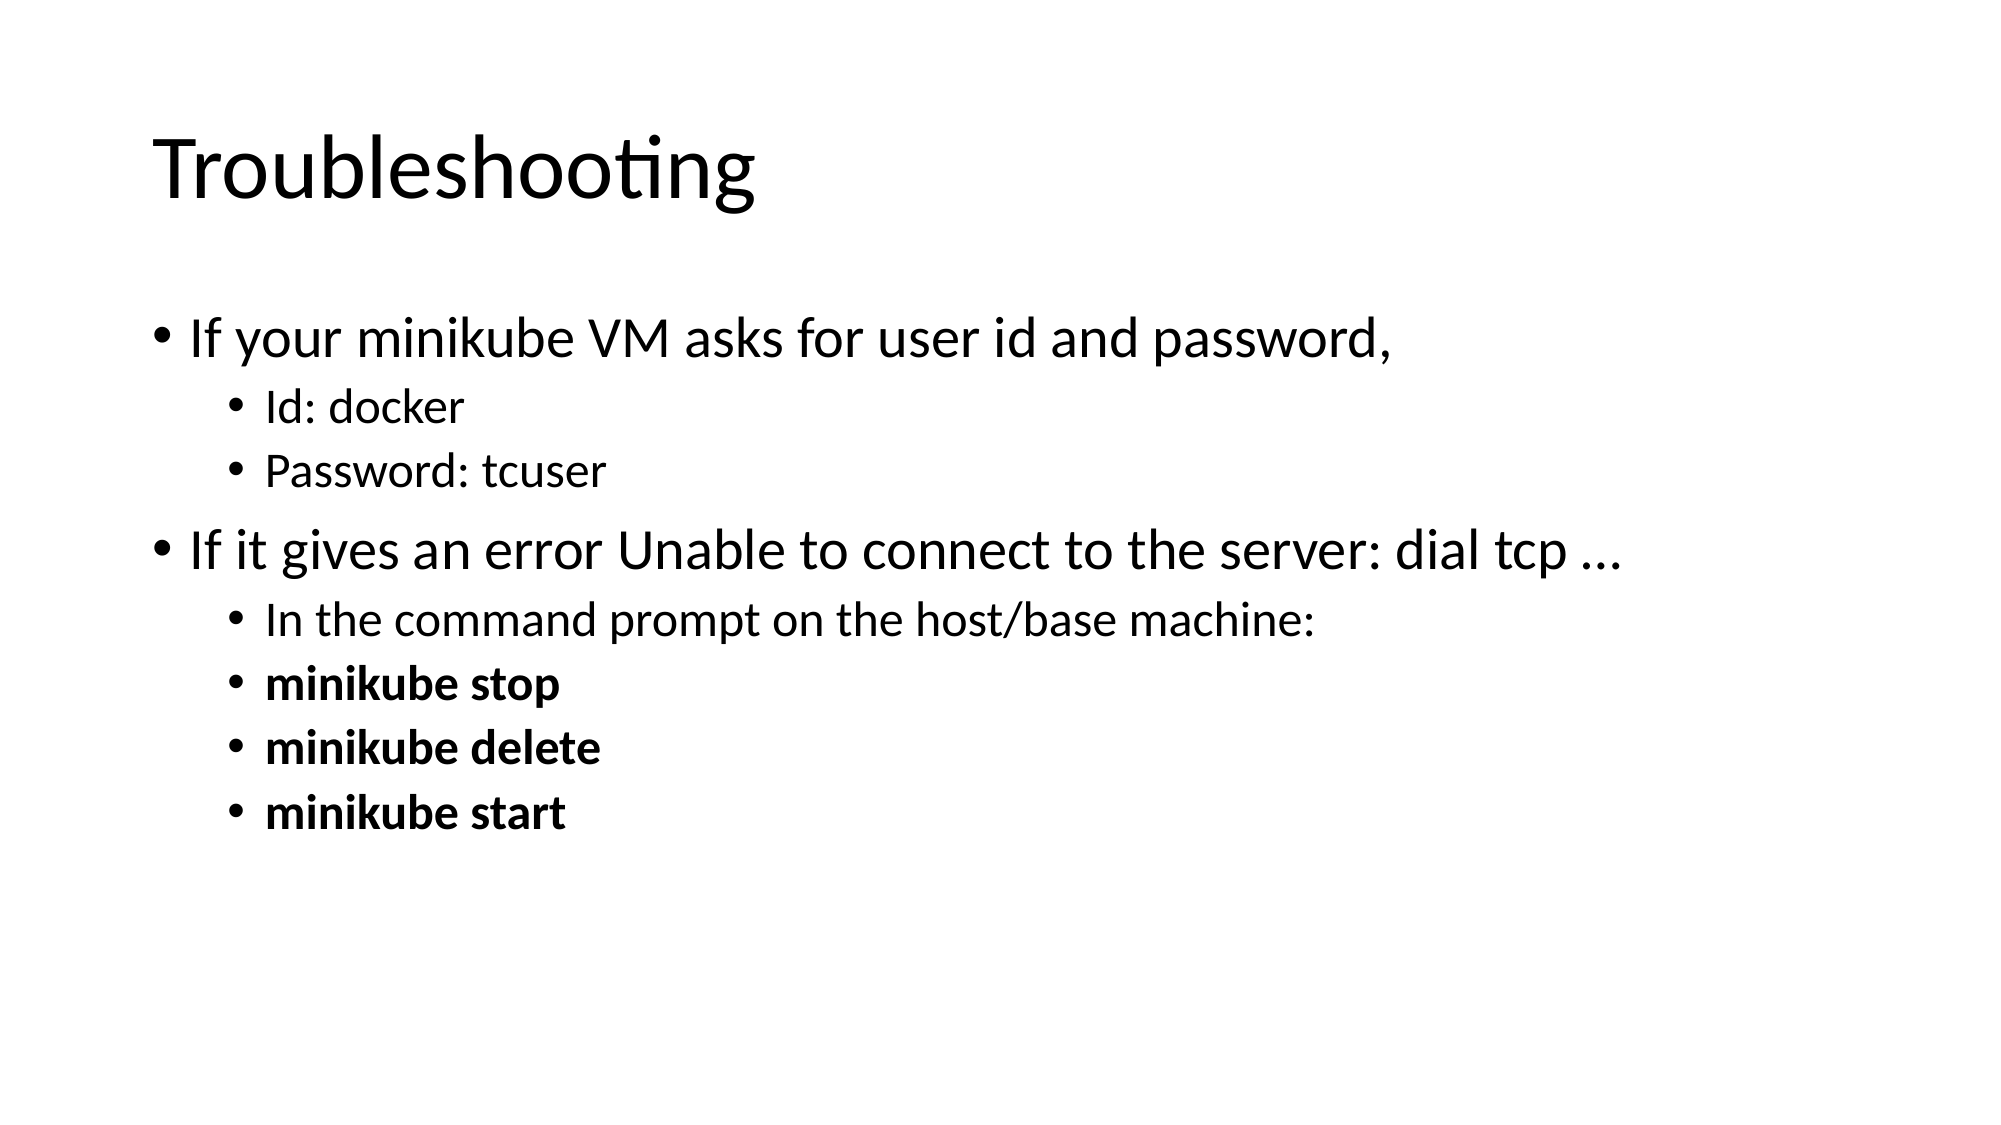

# Troubleshooting
If your minikube VM asks for user id and password,
Id: docker
Password: tcuser
If it gives an error Unable to connect to the server: dial tcp …
In the command prompt on the host/base machine:
minikube stop
minikube delete
minikube start